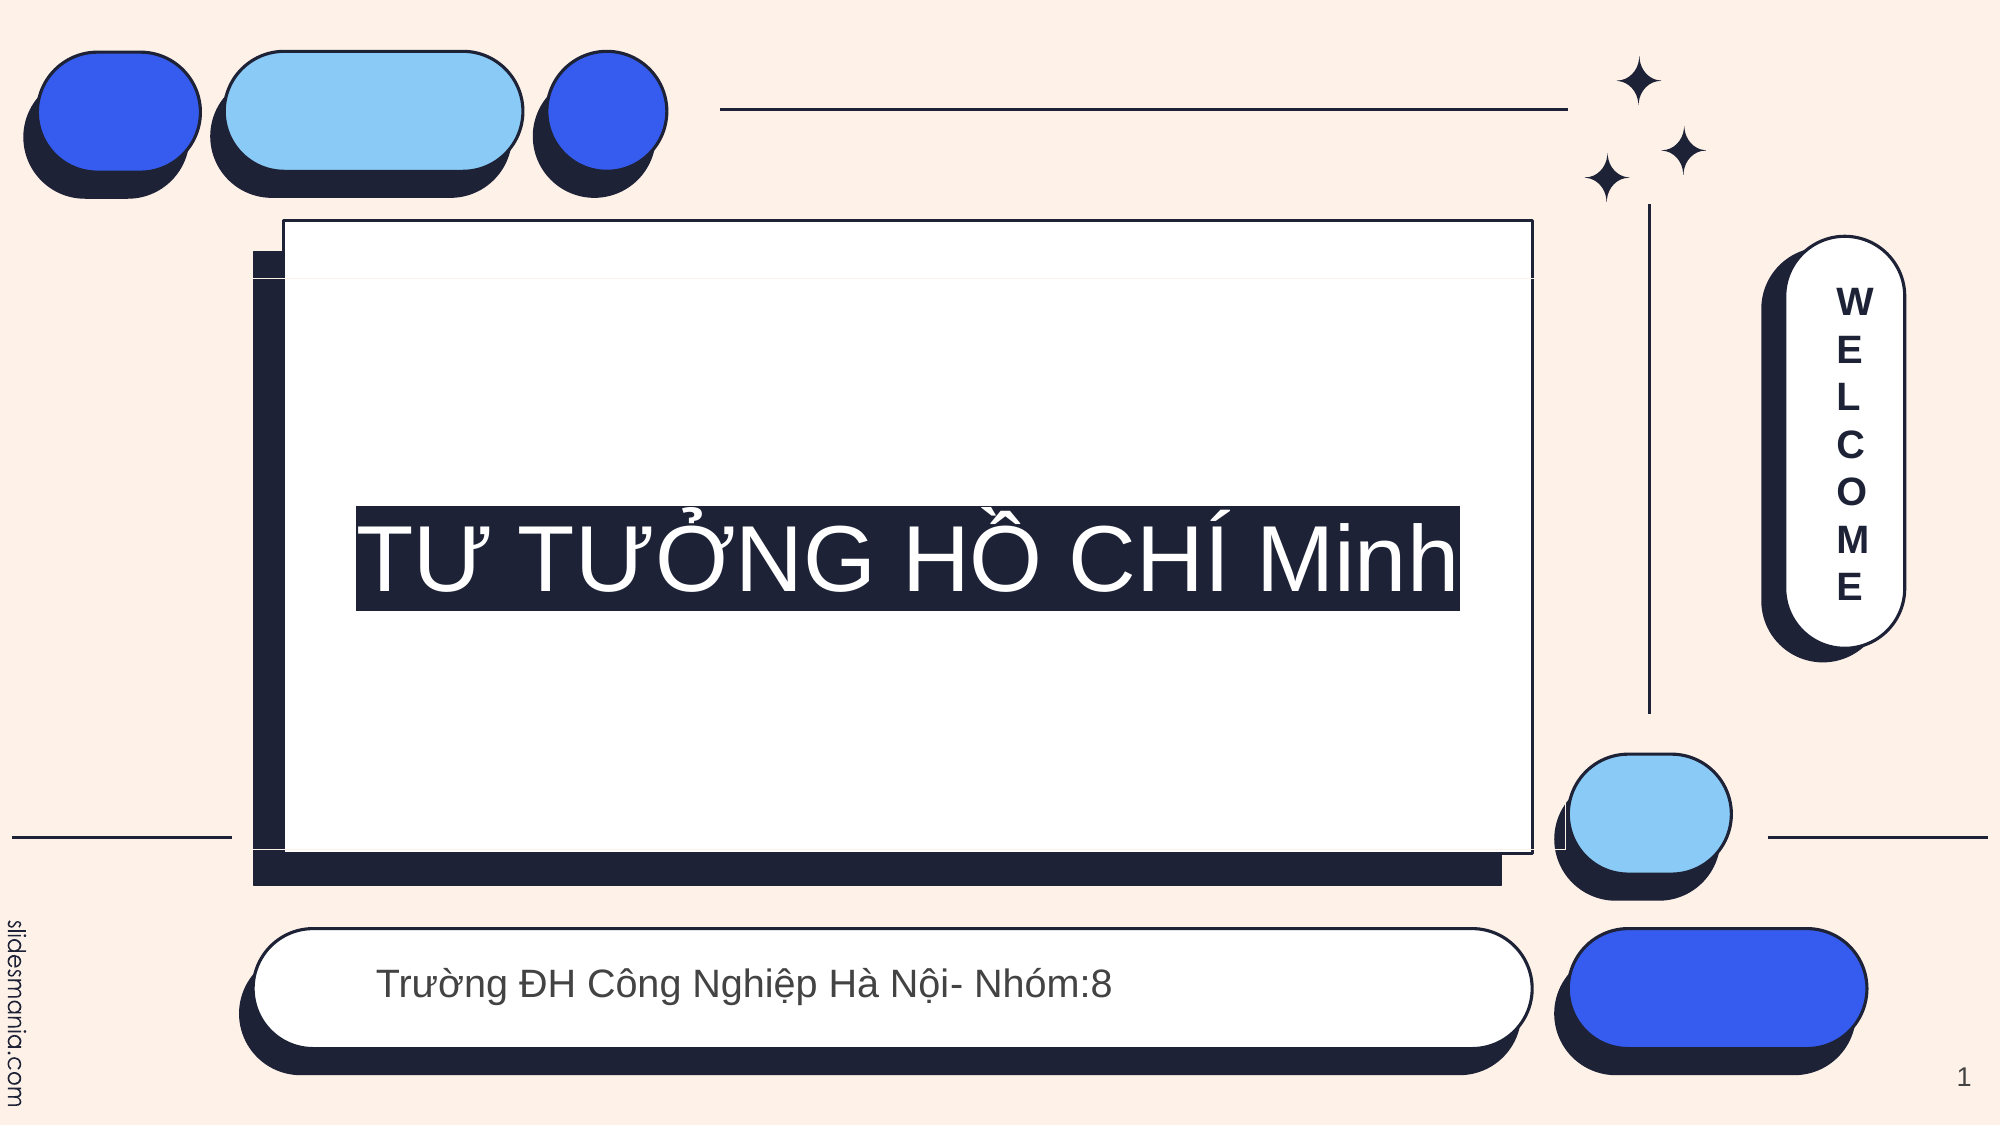

WELCOME
# TƯ TƯỞNG HỒ CHÍ Minh

Trường ĐH Công Nghiệp Hà Nội- Nhóm:8

1